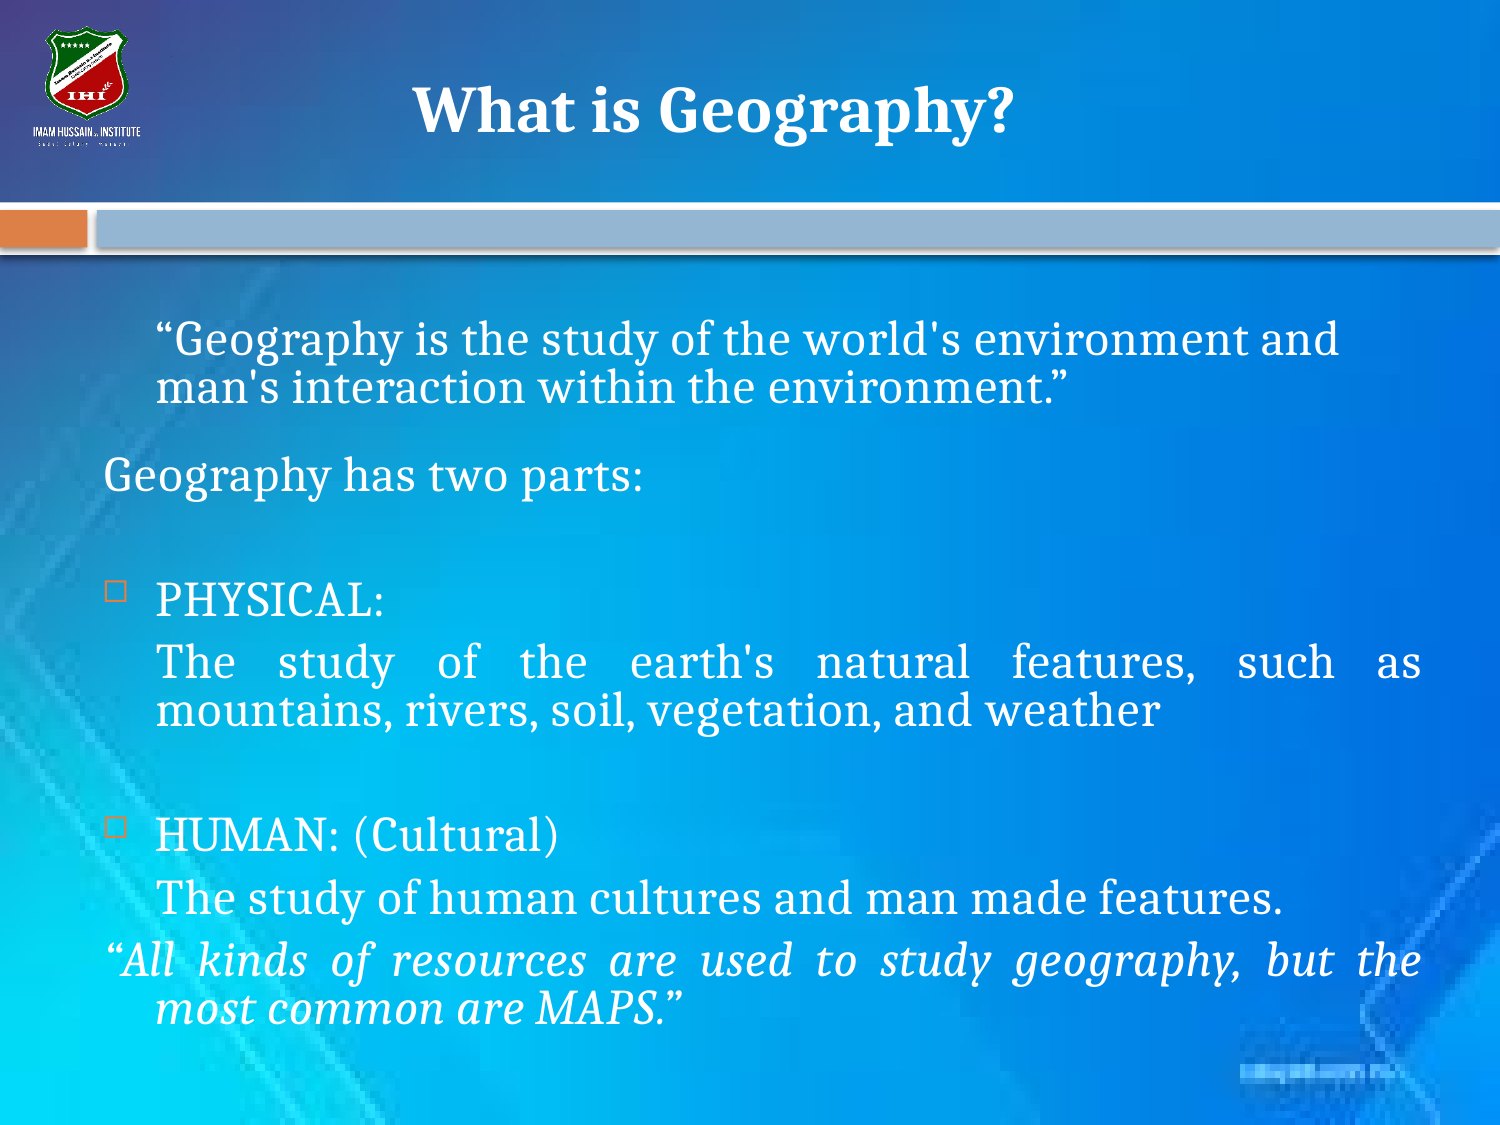

# What is Geography?

	“Geography is the study of the world's environment and man's interaction within the environment.”
Geography has two parts:

PHYSICAL:
	The study of the earth's natural features, such as mountains, rivers, soil, vegetation, and weather

HUMAN: (Cultural)
	The study of human cultures and man made features.
“All kinds of resources are used to study geography, but the most common are MAPS.”